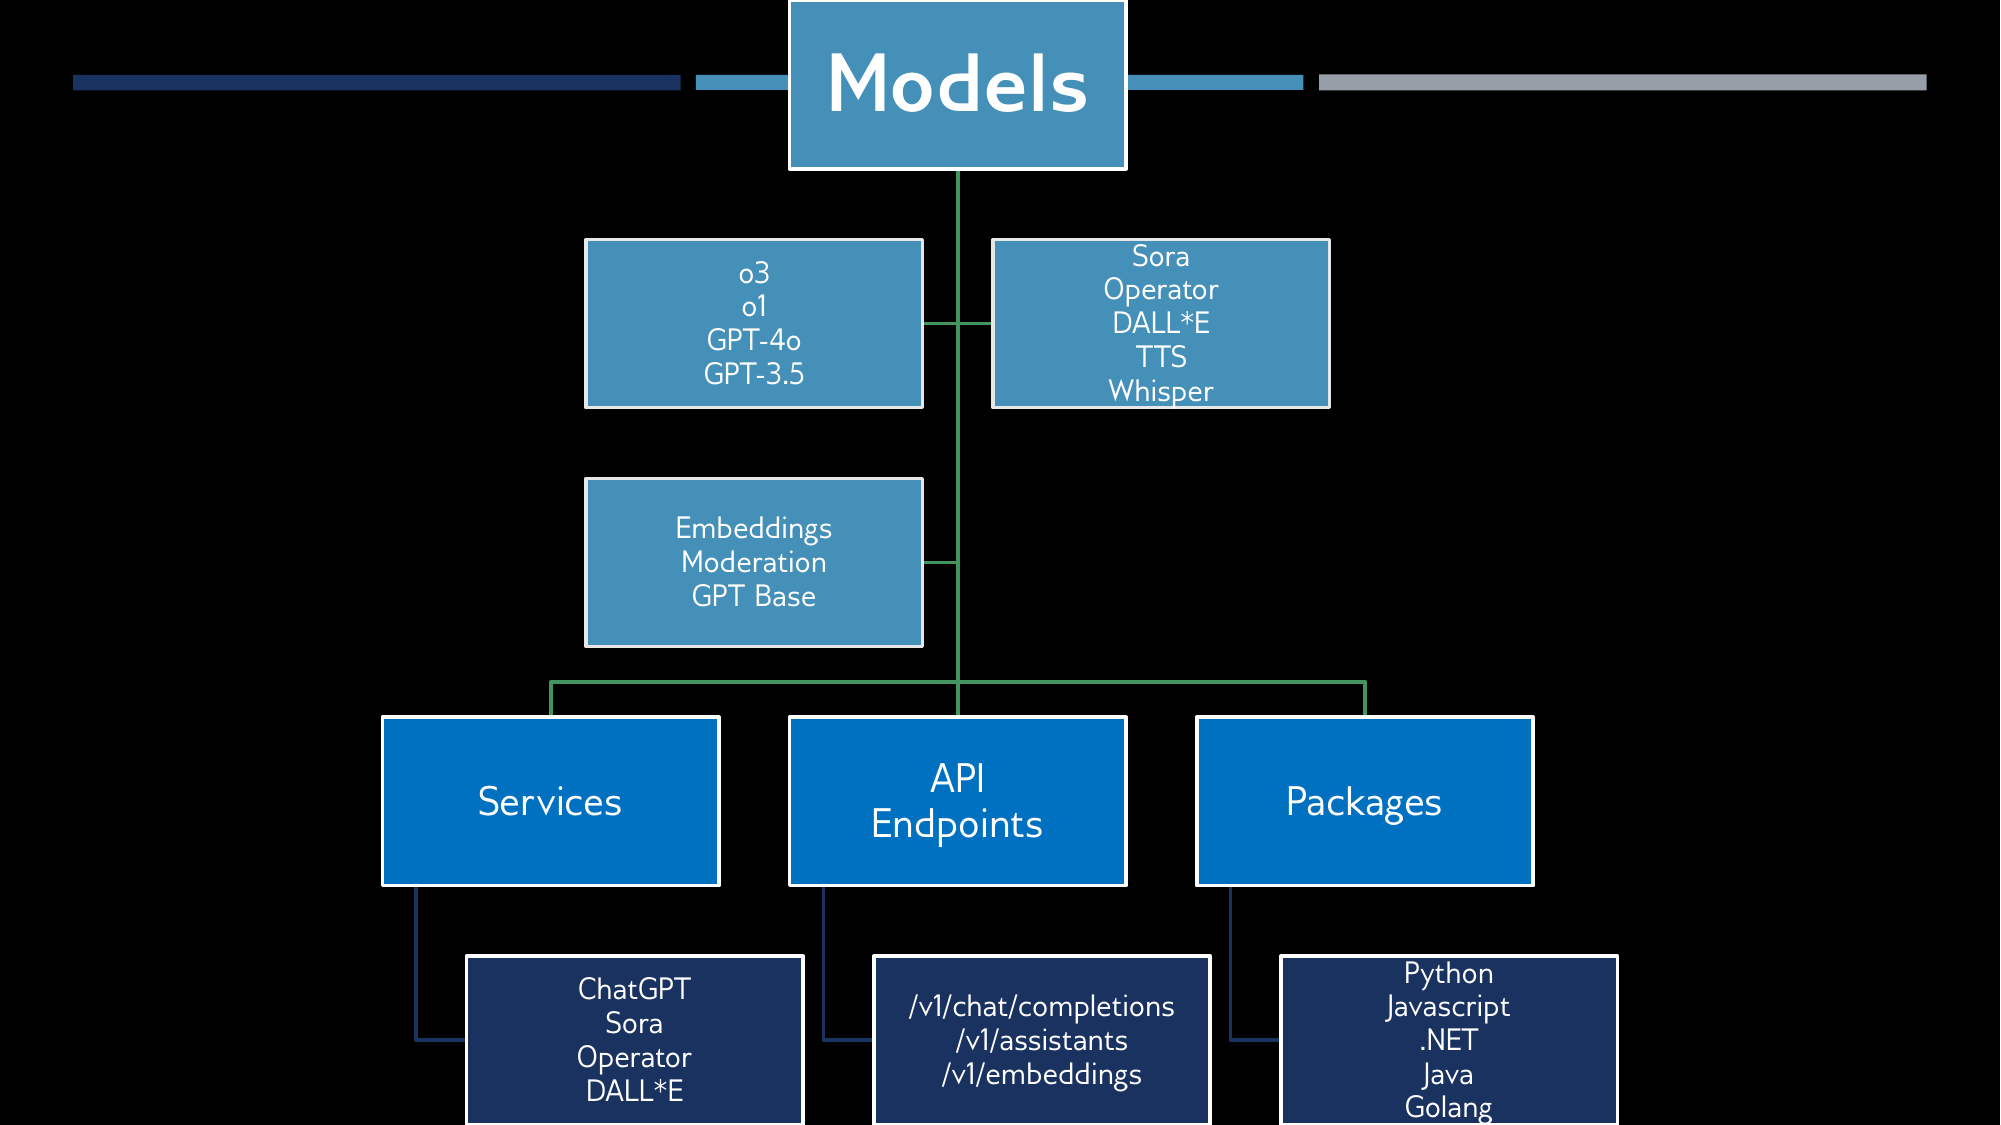

Models
Services
ChatGPT
Sora
Operator
DALL*E
API
Endpoints
/v1/chat/completions
/v1/assistants
/v1/embeddings
Packages
Python
Javascript
.NET
Java
Golang
o3
o1
GPT-4o
GPT-3.5
Sora
Operator
DALL*E
TTS
Whisper
Embeddings
Moderation
GPT Base